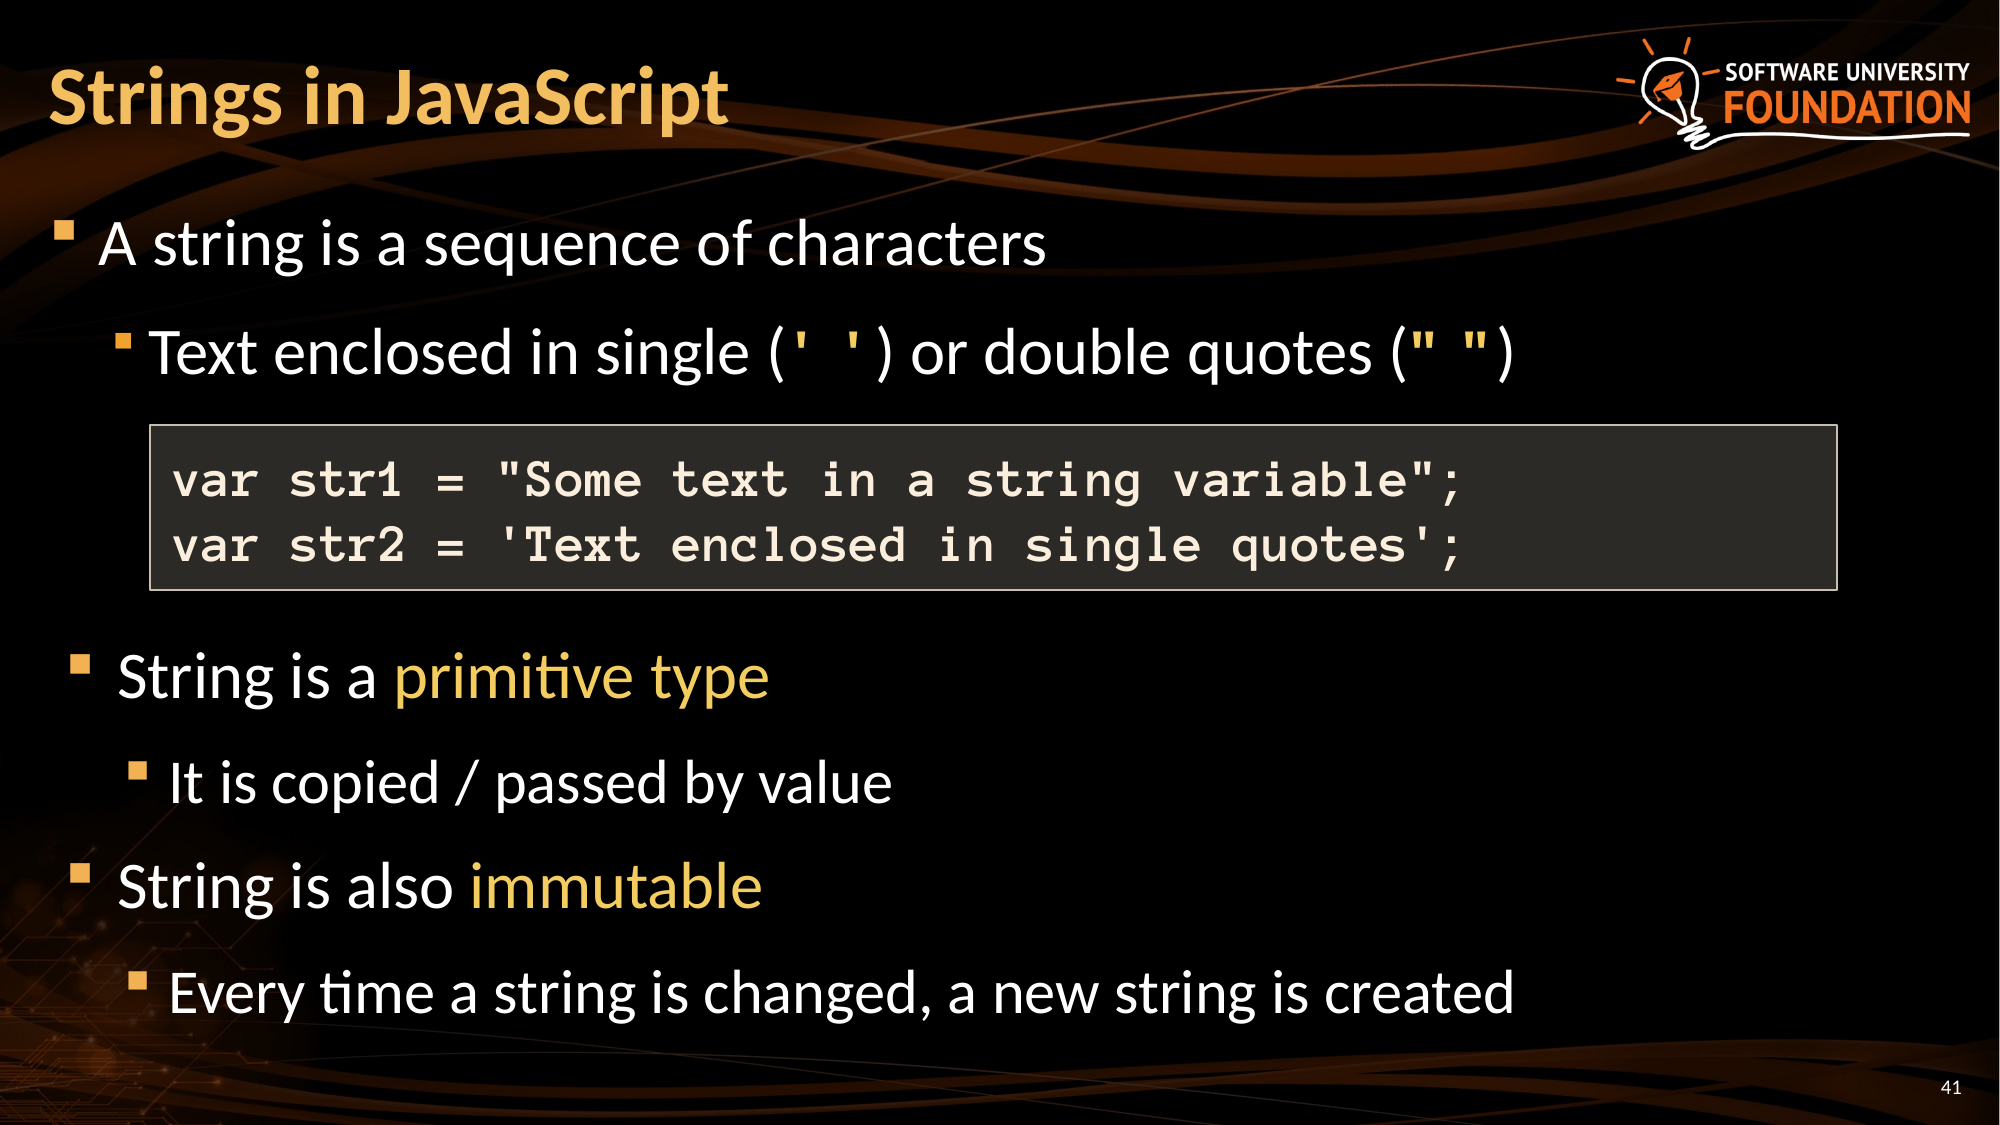

# Strings in JavaScript
A string is a sequence of characters
Text enclosed in single (' ') or double quotes (" ")
var str1 = "Some text in a string variable";
var str2 = 'Text enclosed in single quotes';
String is a primitive type
It is copied / passed by value
String is also immutable
Every time a string is changed, a new string is created
41